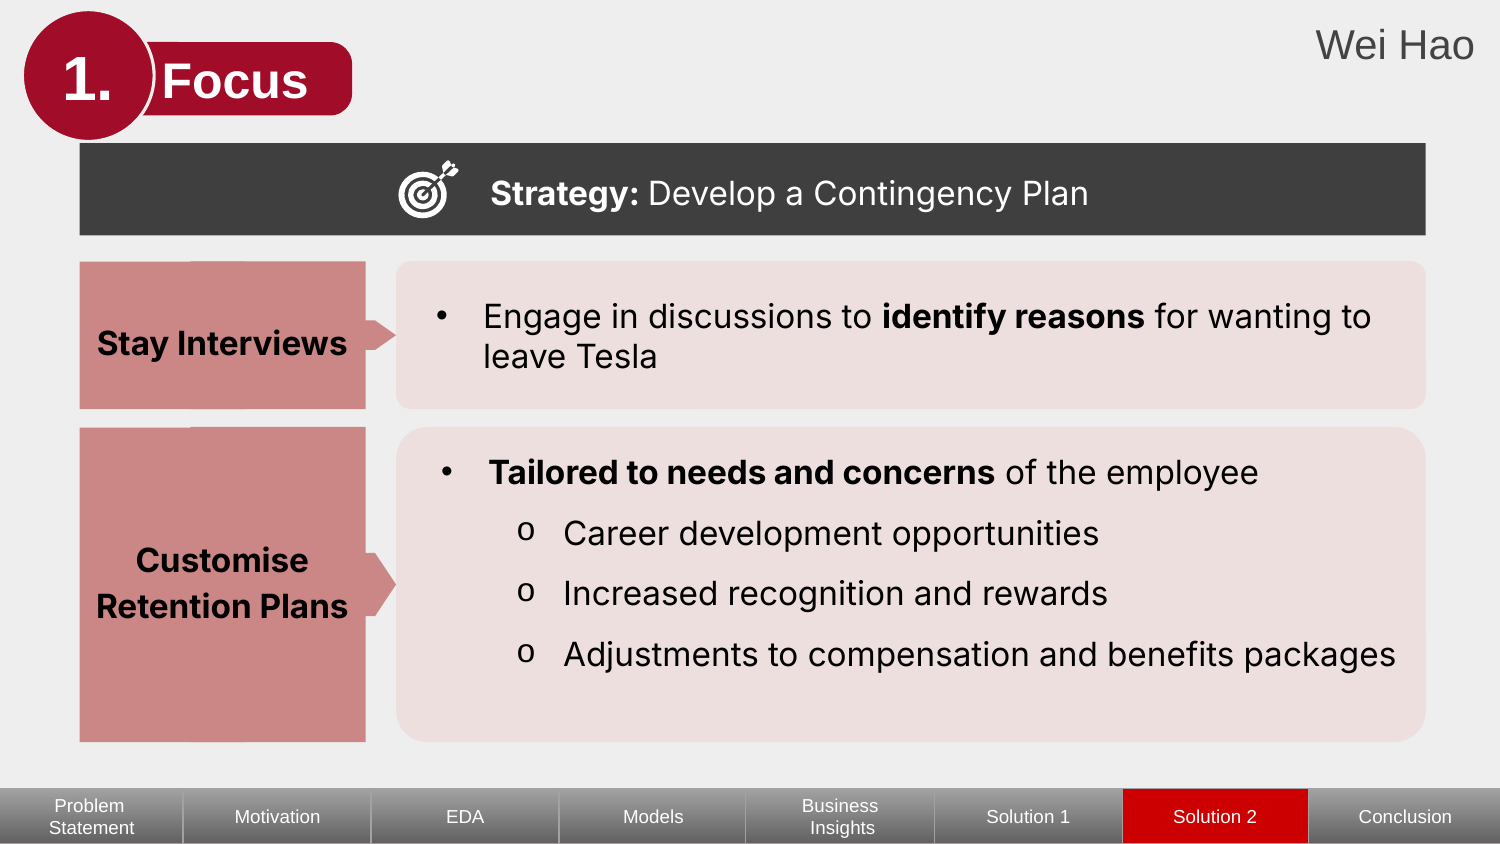

1.
Wei Hao
Focus
Strategy: Develop a Contingency Plan

Engage in discussions to identify reasons for wanting to leave Tesla

Stay Interviews
Tailored to needs and concerns of the employee
Career development opportunities
Increased recognition and rewards
Adjustments to compensation and benefits packages

Customise Retention Plans
Problem
Statement
Motivation
EDA
Models
Business
 Insights
Solution 1
Solution 2
Conclusion